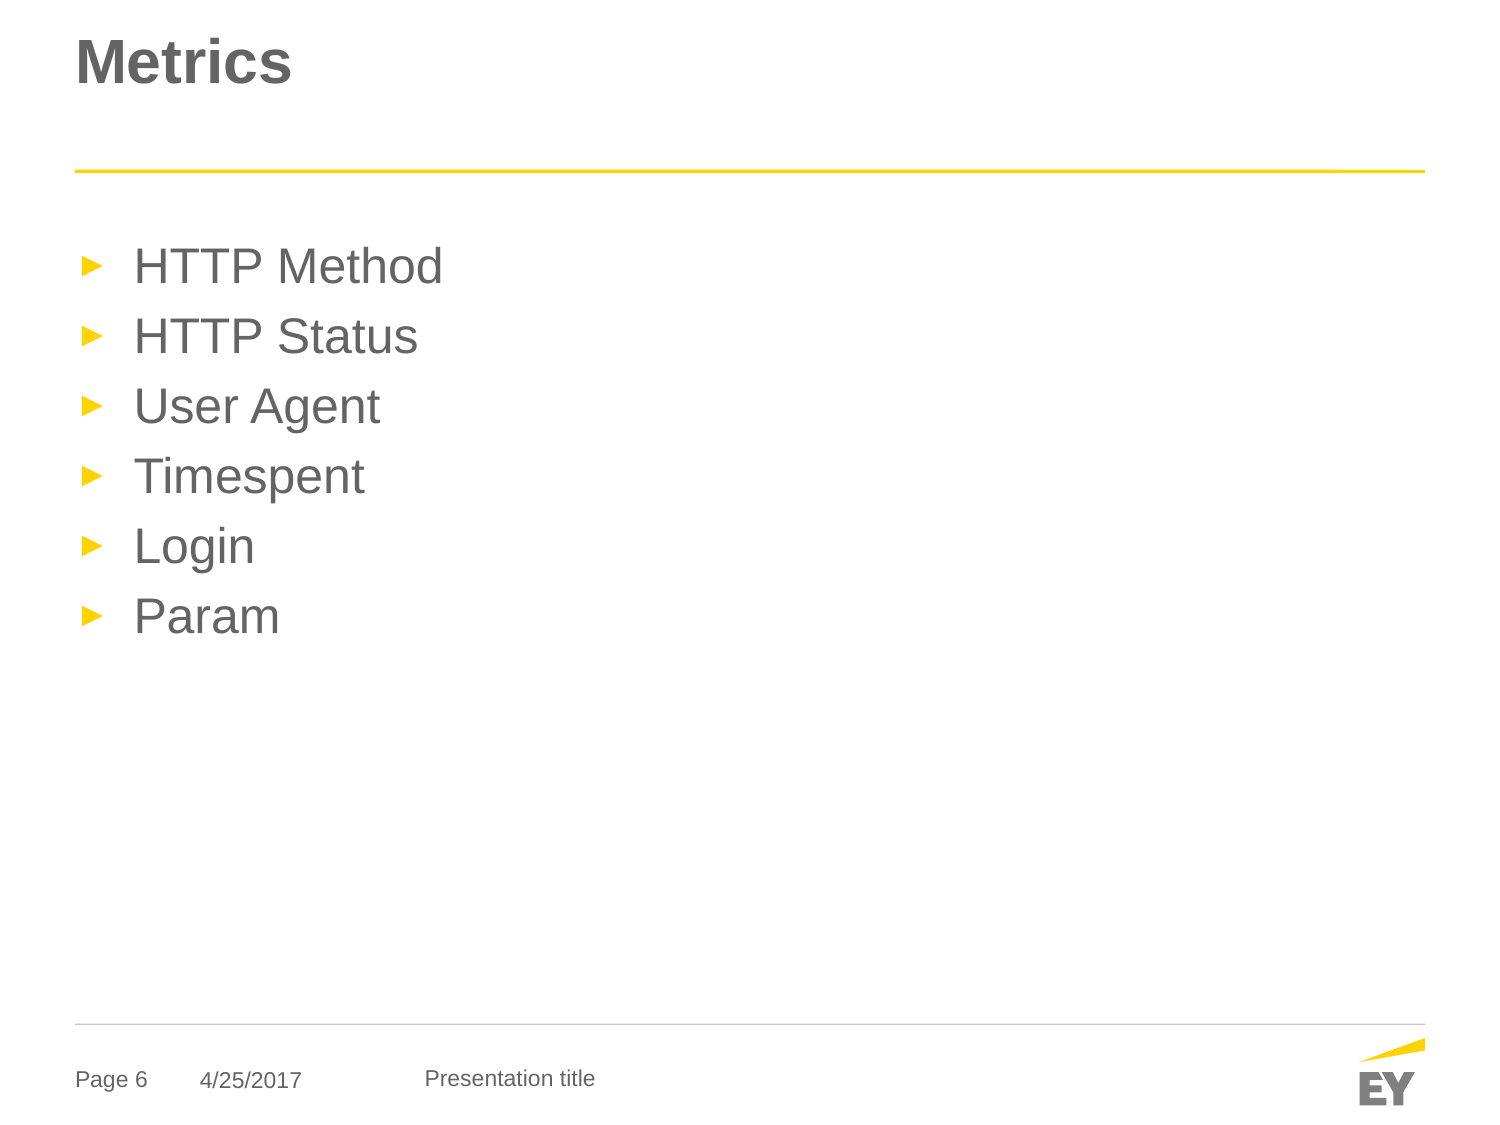

# Metrics
HTTP Method
HTTP Status
User Agent
Timespent
Login
Param